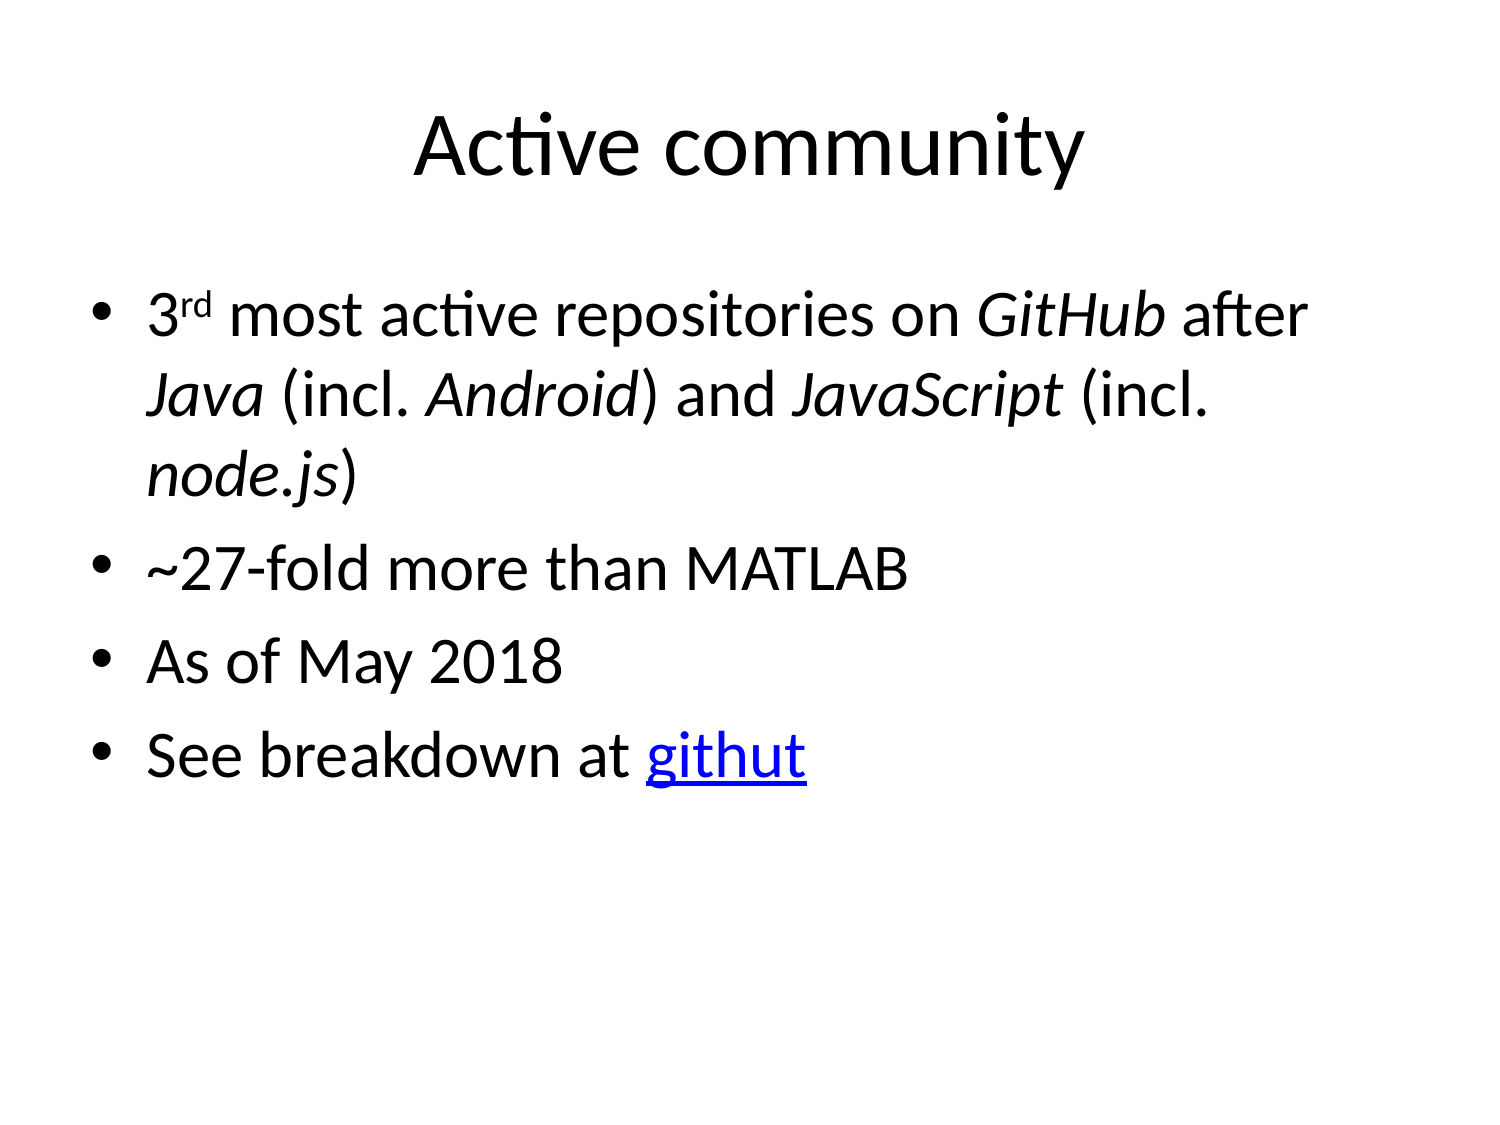

# Active community
3rd most active repositories on GitHub after Java (incl. Android) and JavaScript (incl. node.js)
~27-fold more than MATLAB
As of May 2018
See breakdown at githut